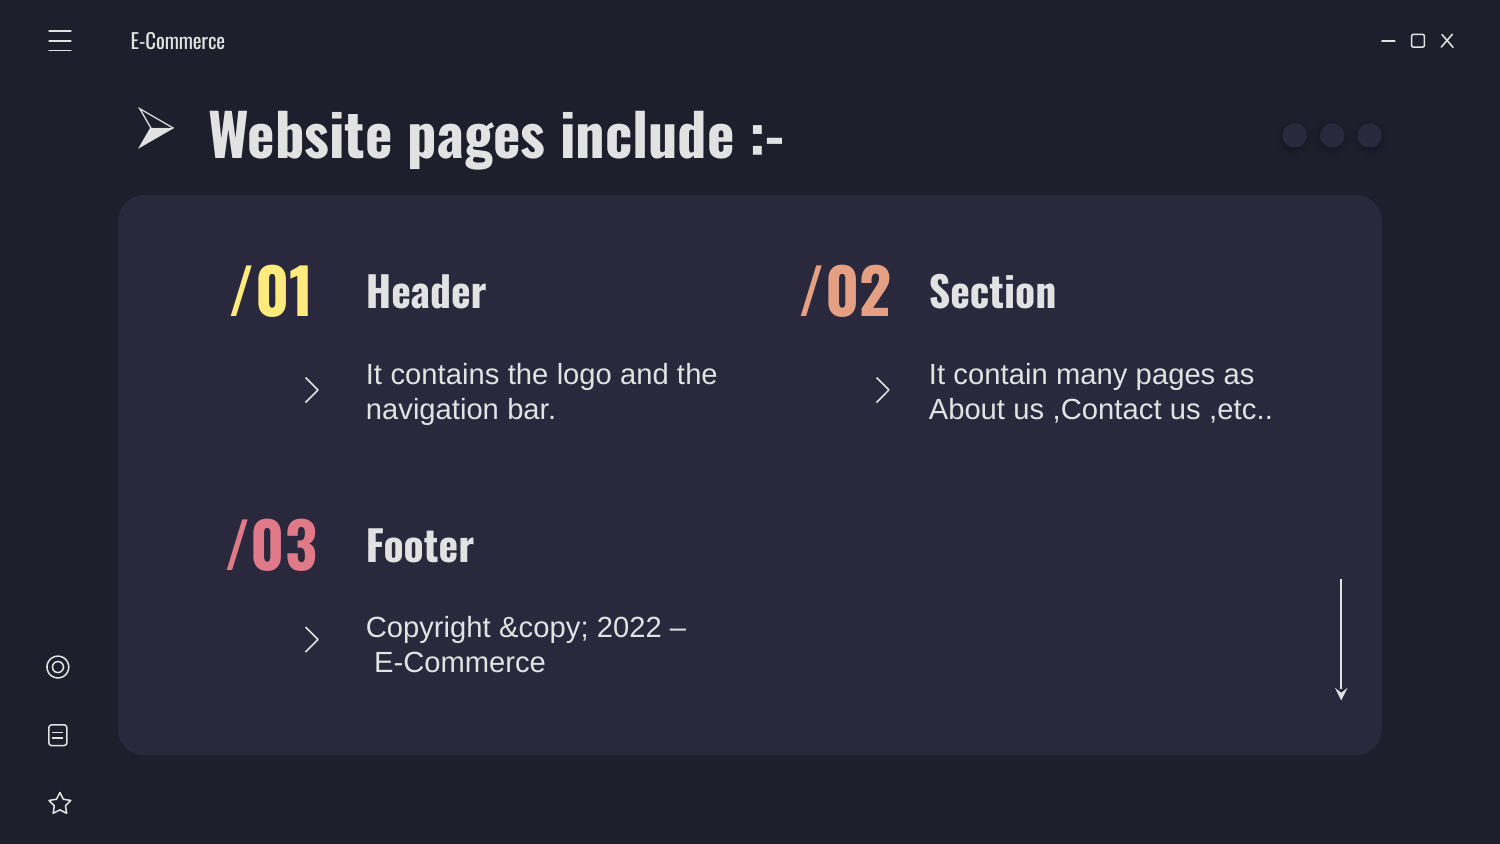

E-Commerce

Website pages include :-

/01
/02
# Header
Section
It contains the logo and the navigation bar.
It contain many pages as About us ,Contact us ,etc..

/03
Footer
Copyright &copy; 2022 –
 E-Commerce